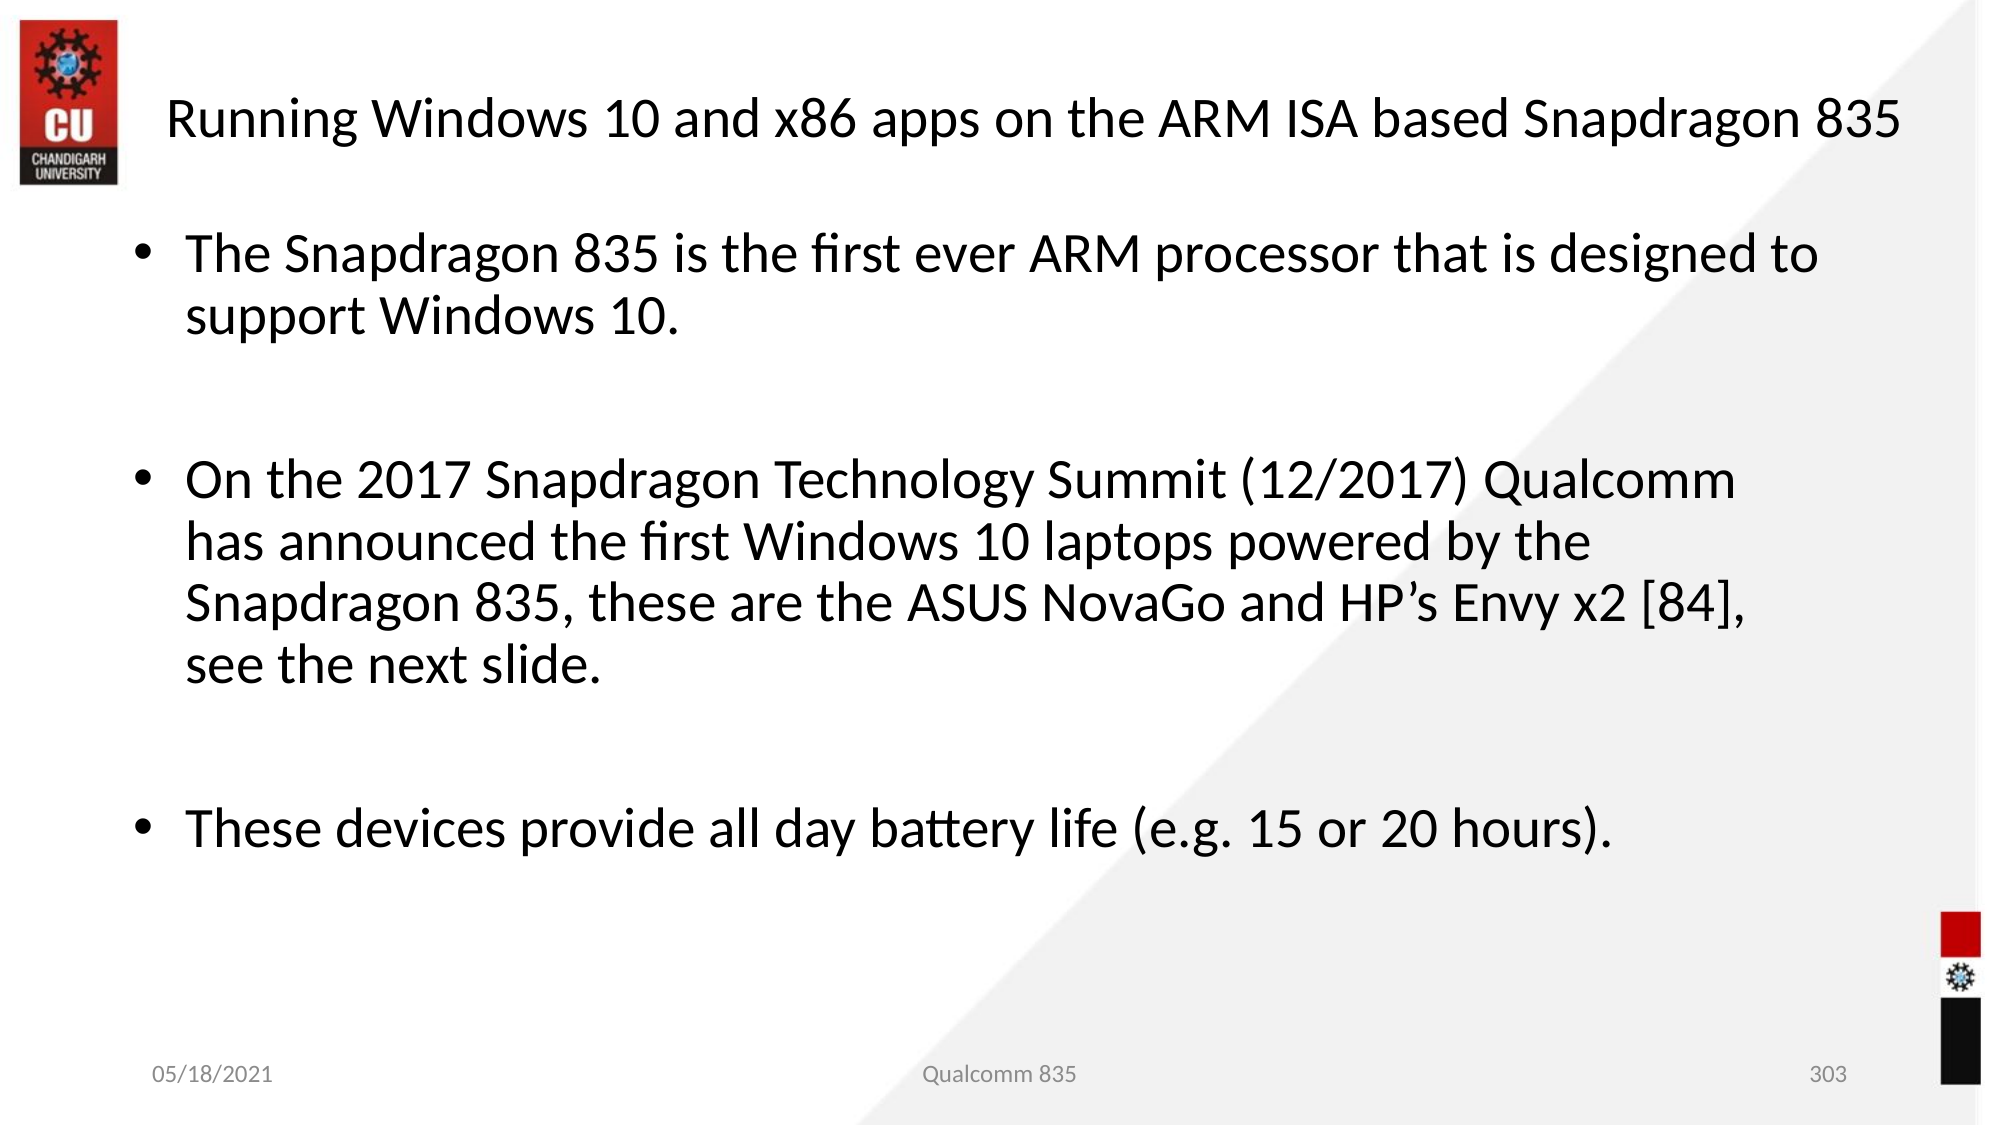

Running Windows 10 and x86 apps on the ARM ISA based Snapdragon 835
The Snapdragon 835 is the first ever ARM processor that is designed to support Windows 10.

On the 2017 Snapdragon Technology Summit (12/2017) Qualcomm has announced the first Windows 10 laptops powered by the Snapdragon 835, these are the ASUS NovaGo and HP’s Envy x2 [84], see the next slide.

These devices provide all day battery life (e.g. 15 or 20 hours).
05/18/2021
Qualcomm 835
303